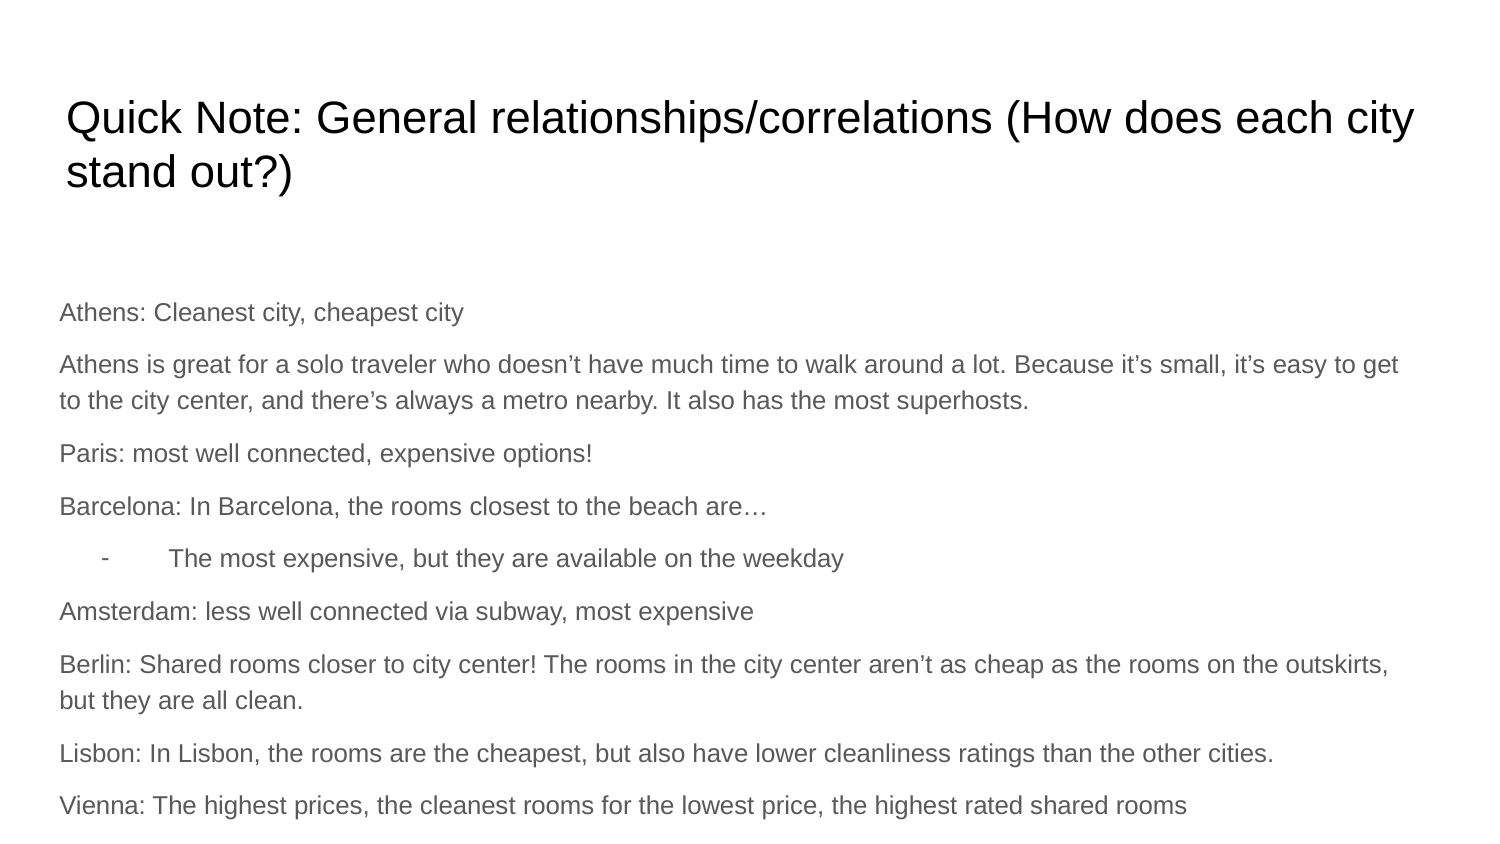

# Quick Note: General relationships/correlations (How does each city stand out?)

Athens: Cleanest city, cheapest city
Athens is great for a solo traveler who doesn’t have much time to walk around a lot. Because it’s small, it’s easy to get to the city center, and there’s always a metro nearby. It also has the most superhosts.
Paris: most well connected, expensive options!
Barcelona: In Barcelona, the rooms closest to the beach are…
The most expensive, but they are available on the weekday
Amsterdam: less well connected via subway, most expensive
Berlin: Shared rooms closer to city center! The rooms in the city center aren’t as cheap as the rooms on the outskirts, but they are all clean.
Lisbon: In Lisbon, the rooms are the cheapest, but also have lower cleanliness ratings than the other cities.
Vienna: The highest prices, the cleanest rooms for the lowest price, the highest rated shared rooms